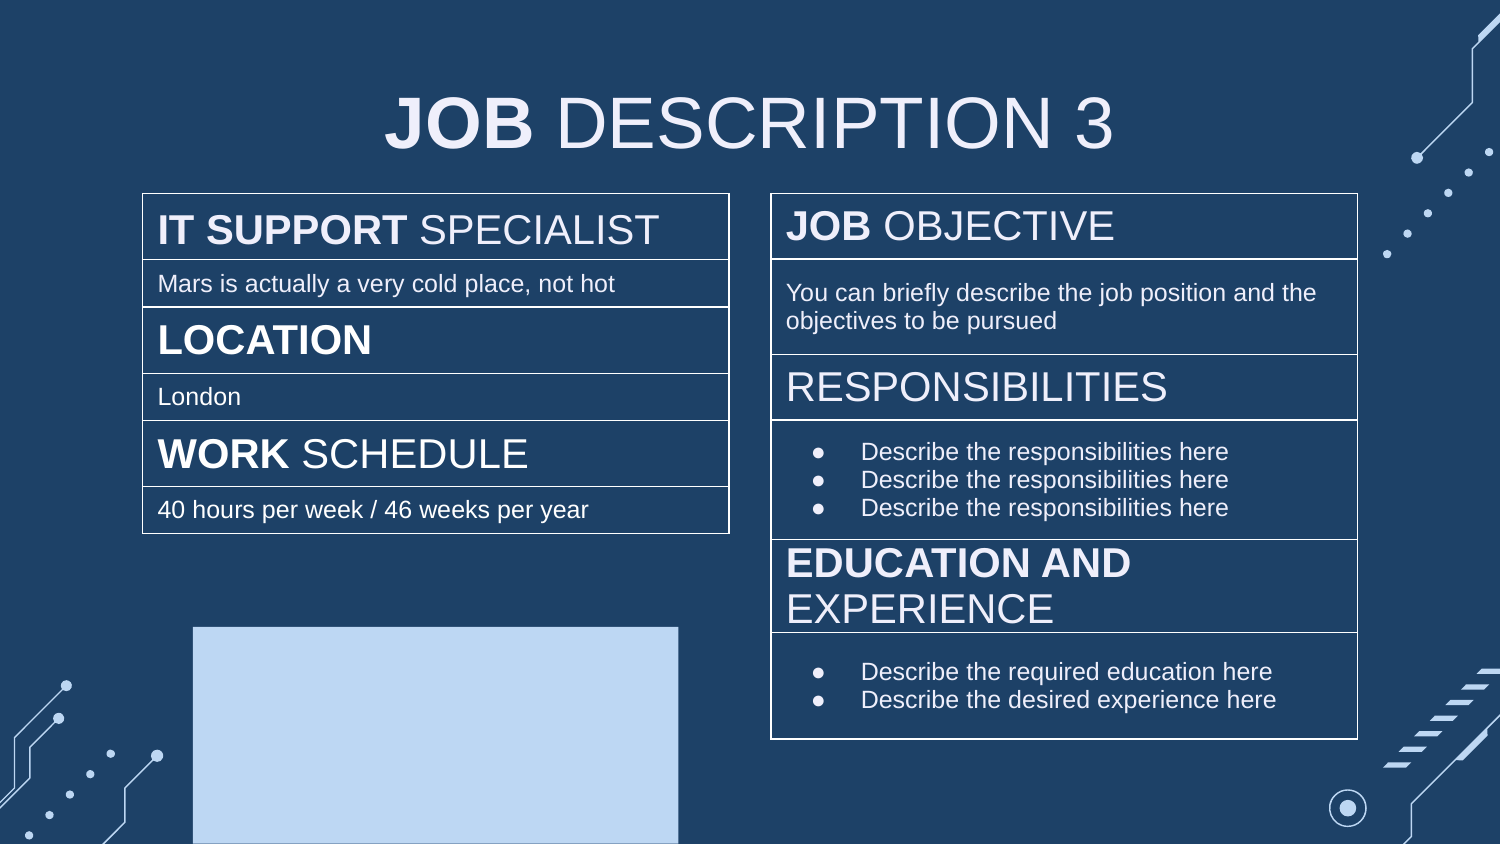

# JOB DESCRIPTION 3
| IT SUPPORT SPECIALIST |
| --- |
| Mars is actually a very cold place, not hot |
| LOCATION |
| London |
| WORK SCHEDULE |
| 40 hours per week / 46 weeks per year |
| JOB OBJECTIVE |
| --- |
| You can briefly describe the job position and the objectives to be pursued |
| RESPONSIBILITIES |
| Describe the responsibilities here Describe the responsibilities here Describe the responsibilities here |
| EDUCATION AND EXPERIENCE |
| Describe the required education here Describe the desired experience here |